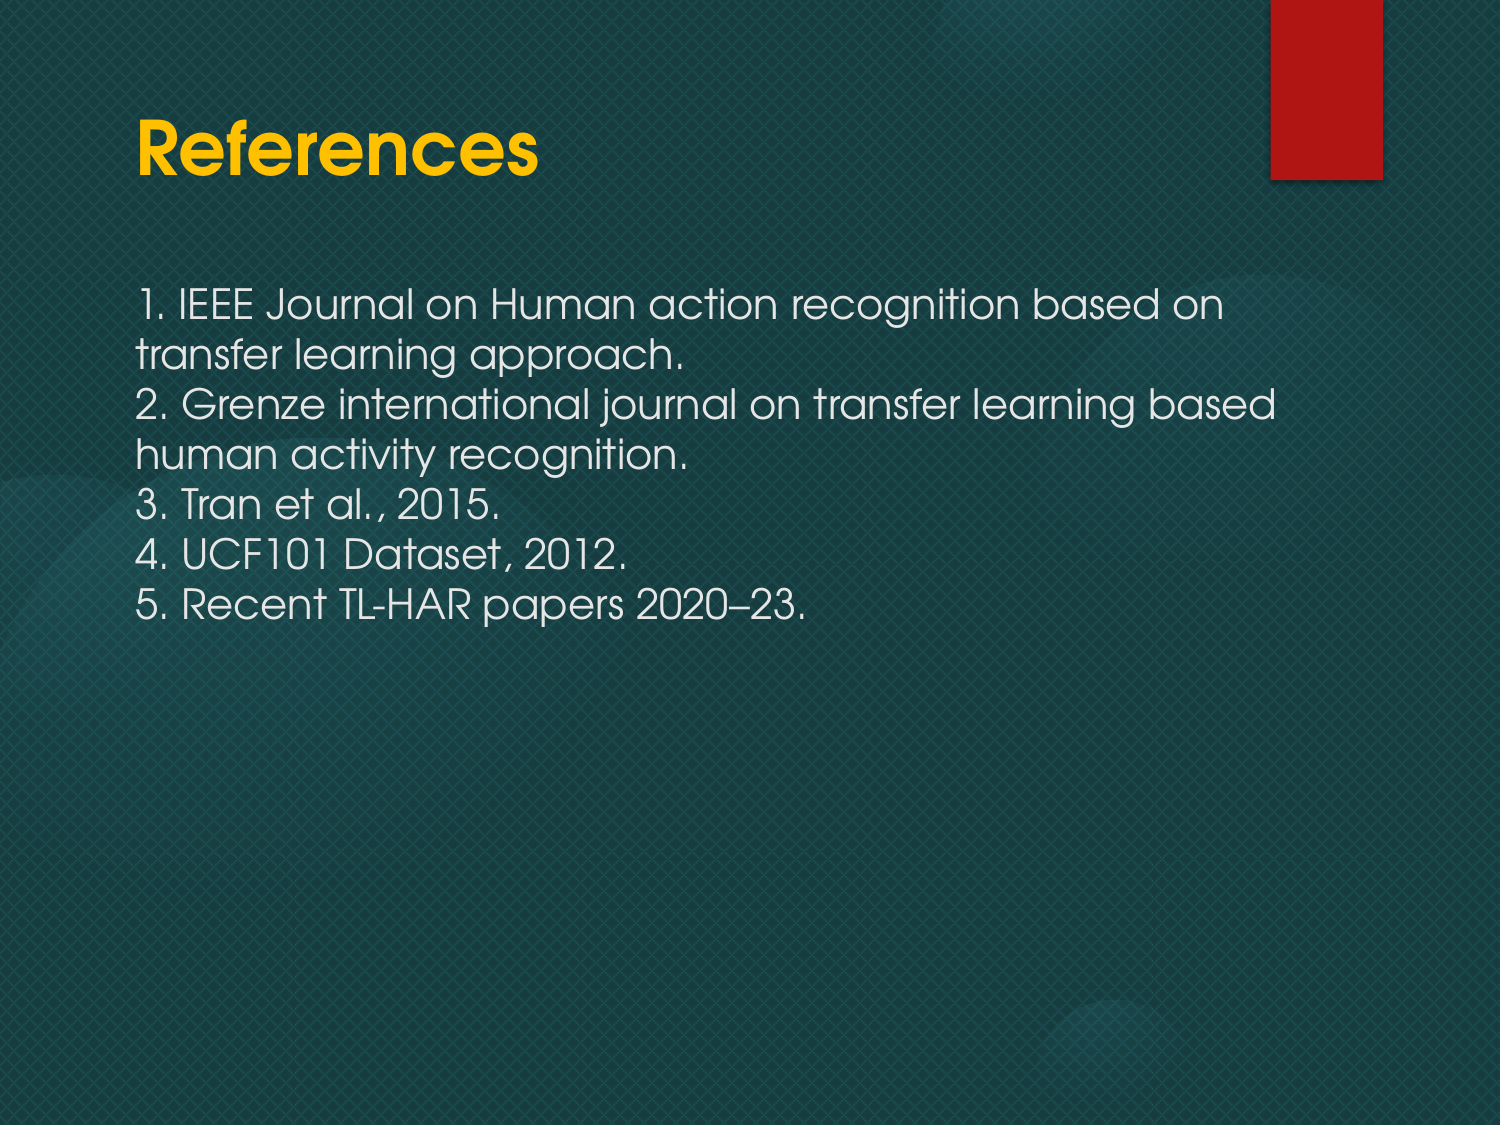

References

1. IEEE Journal on Human action recognition based on transfer learning approach.
2. Grenze international journal on transfer learning based human activity recognition.
3. Tran et al., 2015.
4. UCF101 Dataset, 2012.
5. Recent TL-HAR papers 2020–23.